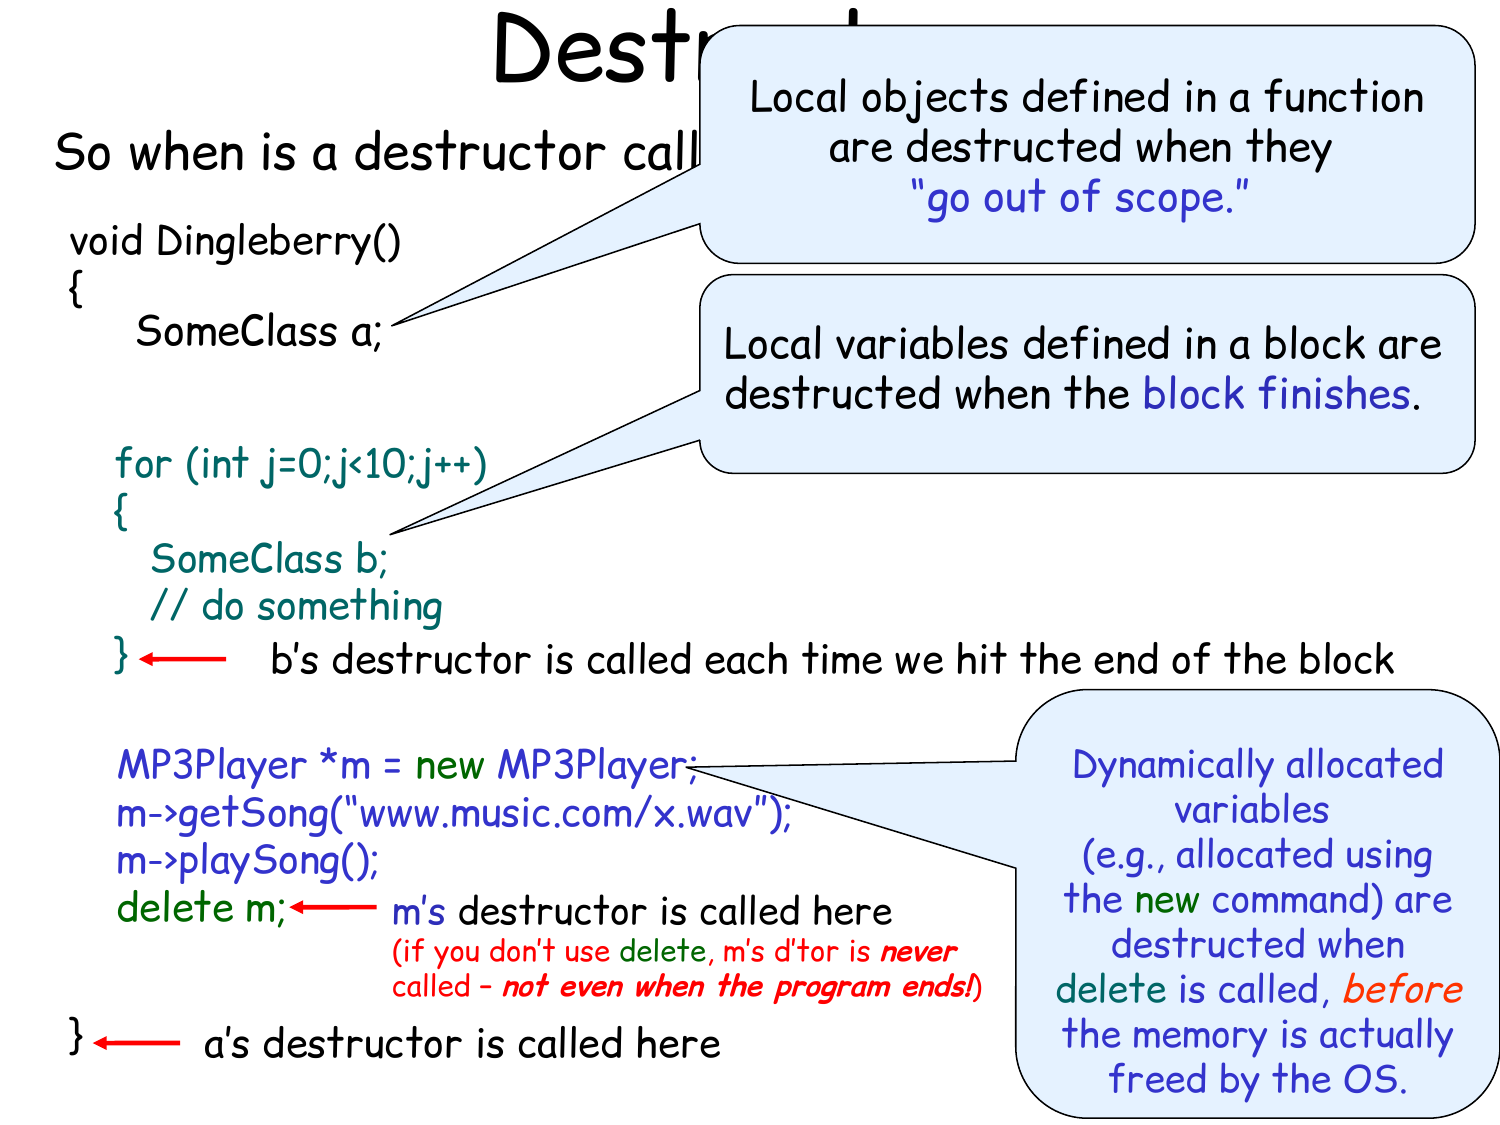

Destructors

Local objects defined in a function are destructed when they
“go out of scope.”
So when is a destructor called anyway?
void Dingleberry()
{

}

Local variables defined in a block are destructed when the block finishes.
 SomeClass a;
for (int j=0;j<10;j++)
{
   SomeClass b;
   // do something
}
b’s destructor is called each time we hit the end of the block

Dynamically allocated variables
(e.g., allocated using the new command) are destructed when delete is called, before the memory is actually freed by the OS.
MP3Player *m = new MP3Player;
m->getSong(“www.music.com/x.wav”);
m->playSong();
delete m;
m’s destructor is called here
(if you don’t use delete, m’s d’tor is never
called – not even when the program ends!)

a’s destructor is called here

12